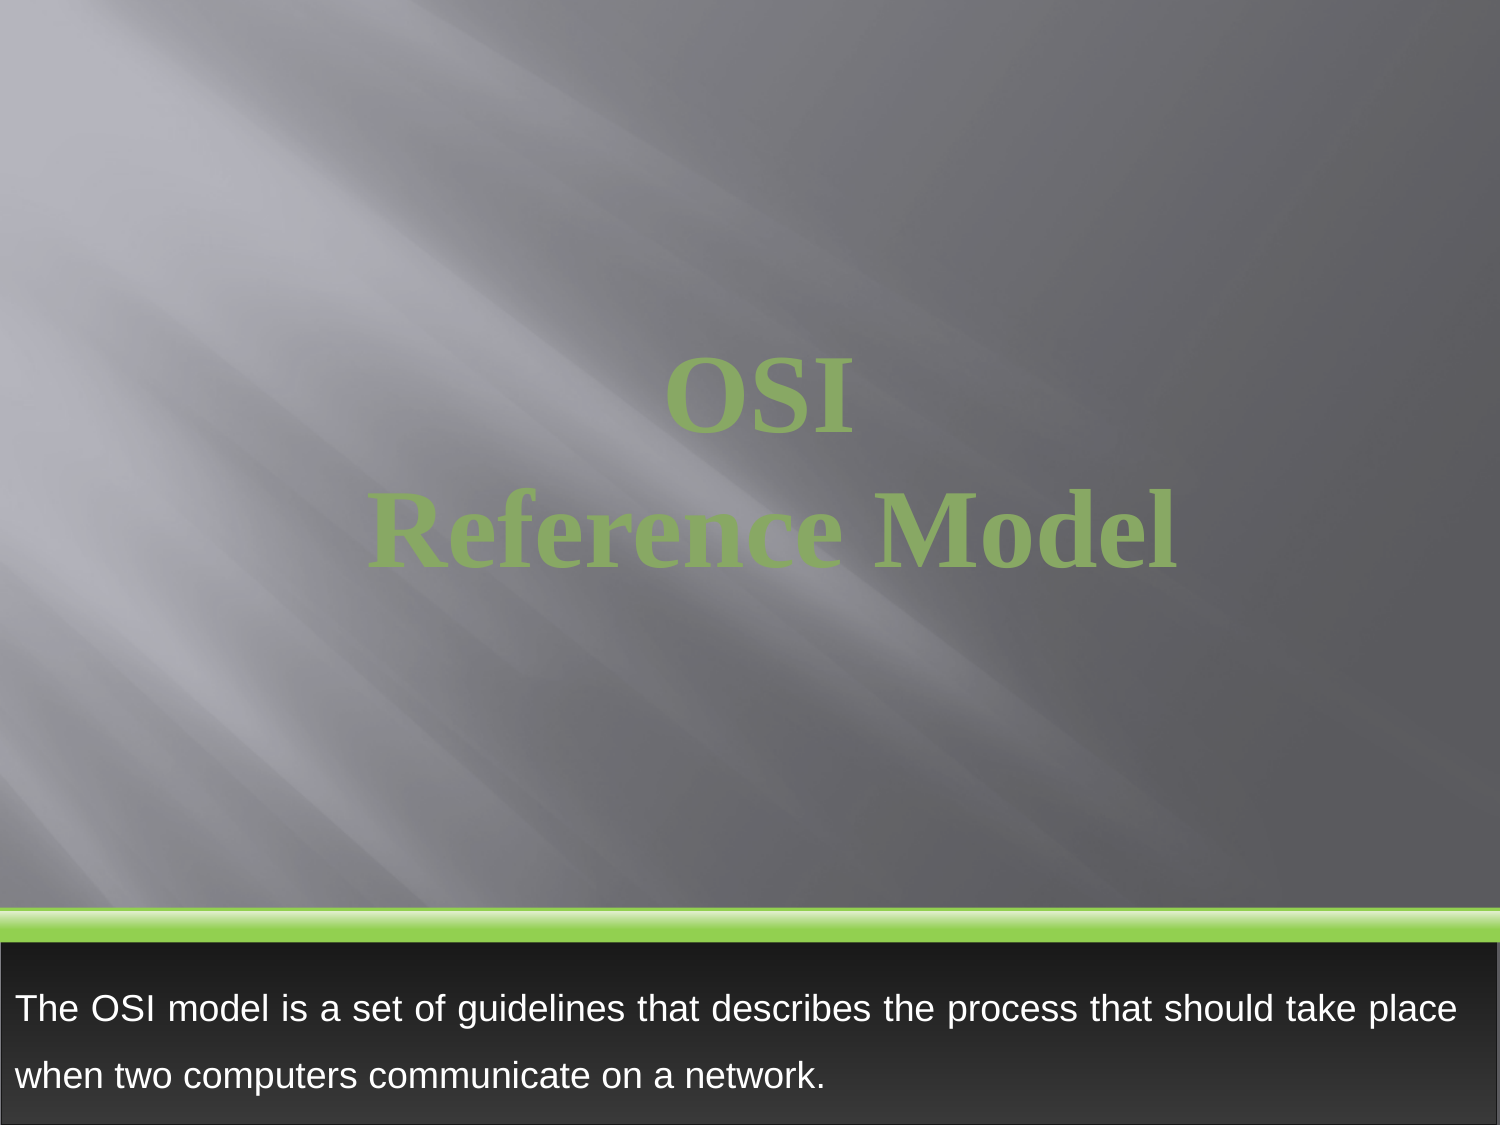

OSI
Reference Model

The OSI model is a set of guidelines that describes the process that should take place when two computers communicate on a network.